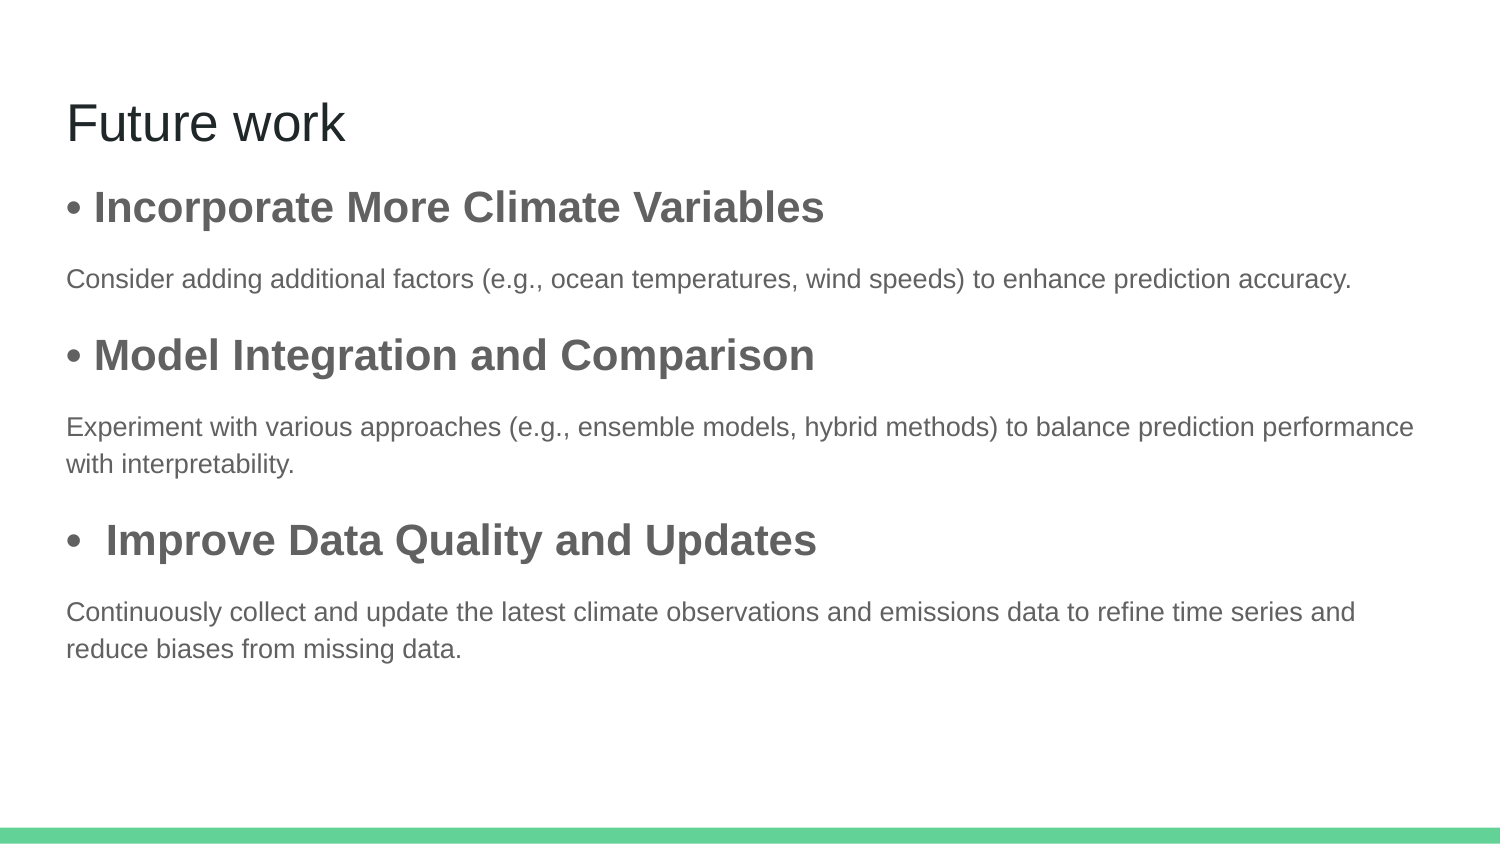

# Future work
• Incorporate More Climate Variables
Consider adding additional factors (e.g., ocean temperatures, wind speeds) to enhance prediction accuracy.
• Model Integration and Comparison
Experiment with various approaches (e.g., ensemble models, hybrid methods) to balance prediction performance with interpretability.
•  Improve Data Quality and Updates
Continuously collect and update the latest climate observations and emissions data to refine time series and reduce biases from missing data.